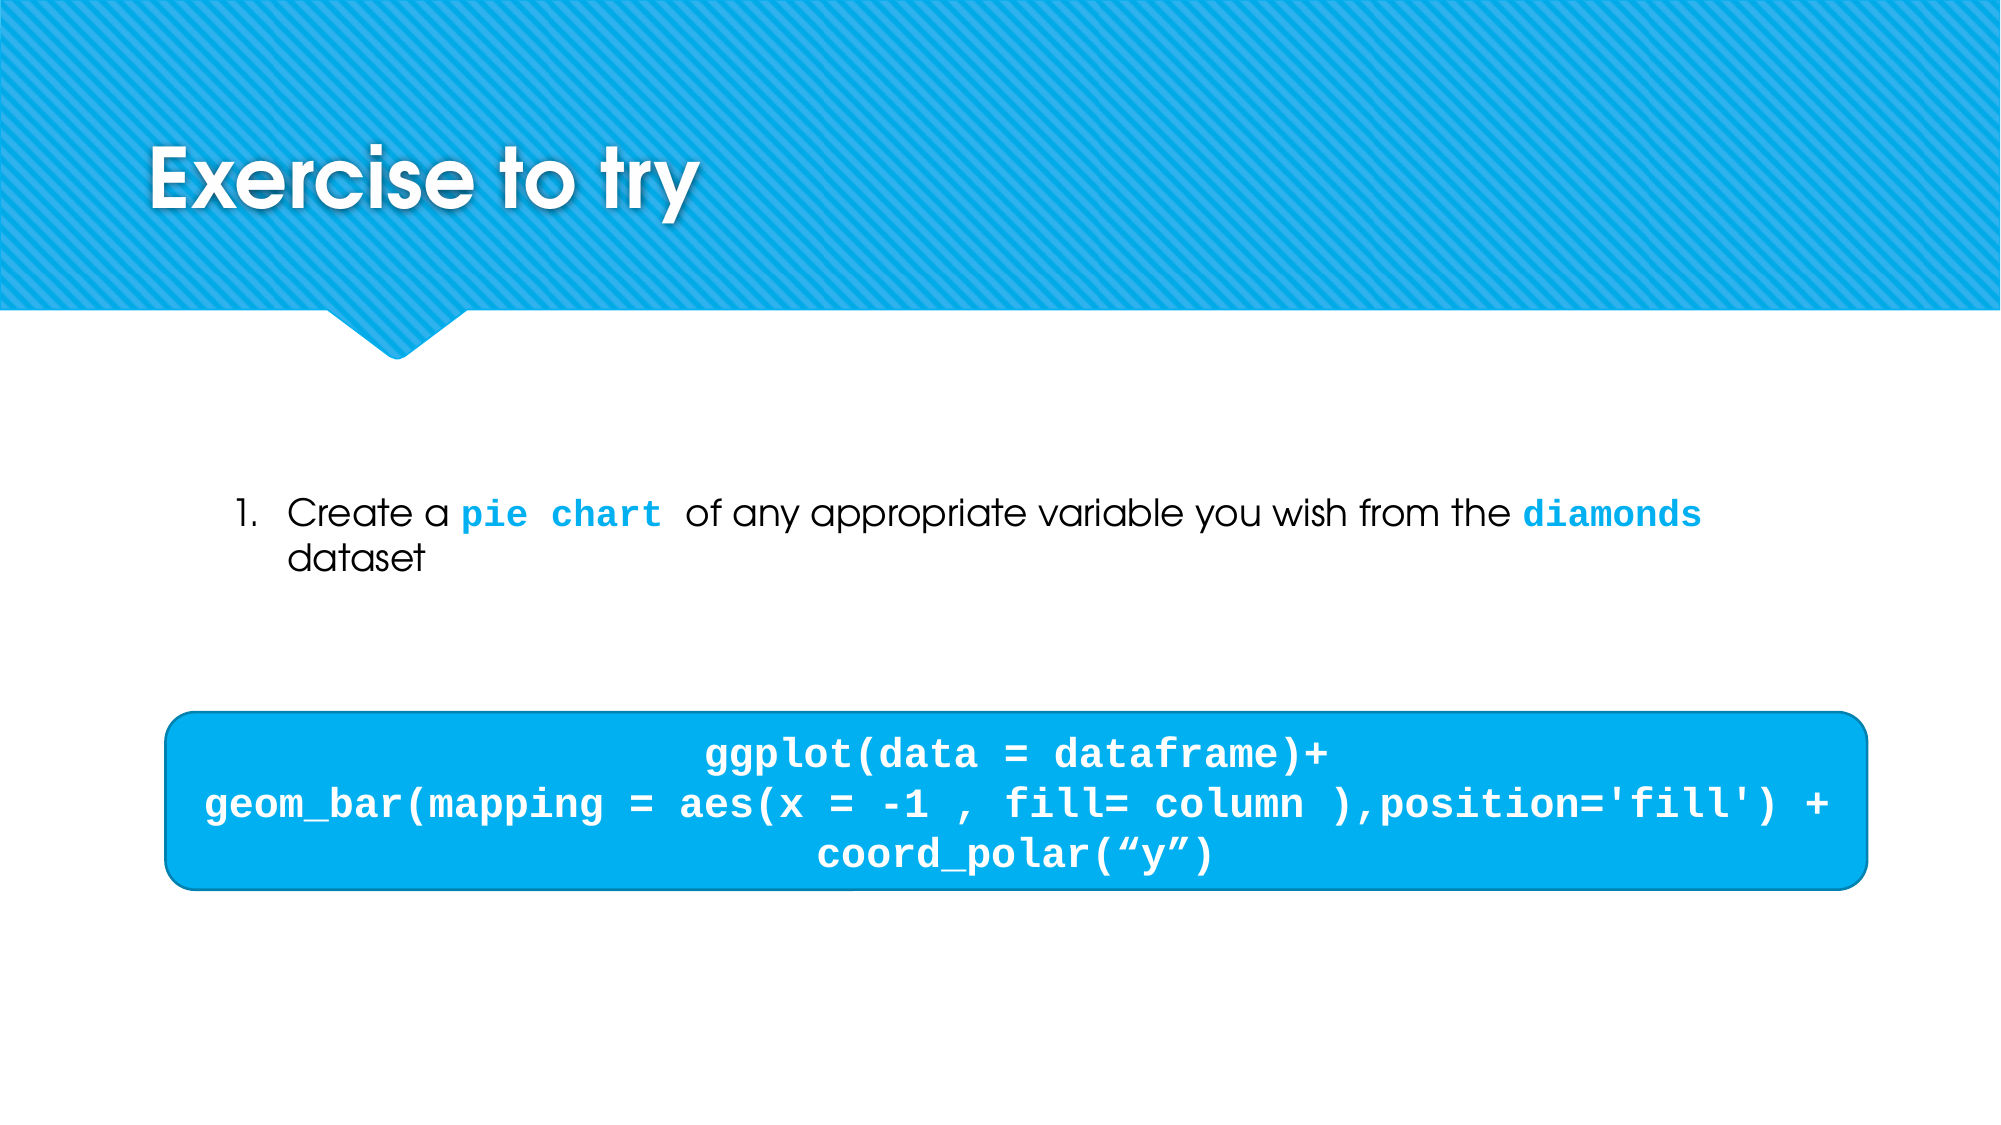

# Exercise to try
Create a pie chart of any appropriate variable you wish from the diamonds dataset

ggplot(data = dataframe)+
geom_bar(mapping = aes(x = -1 , fill= column ),position='fill') + coord_polar(“y”)